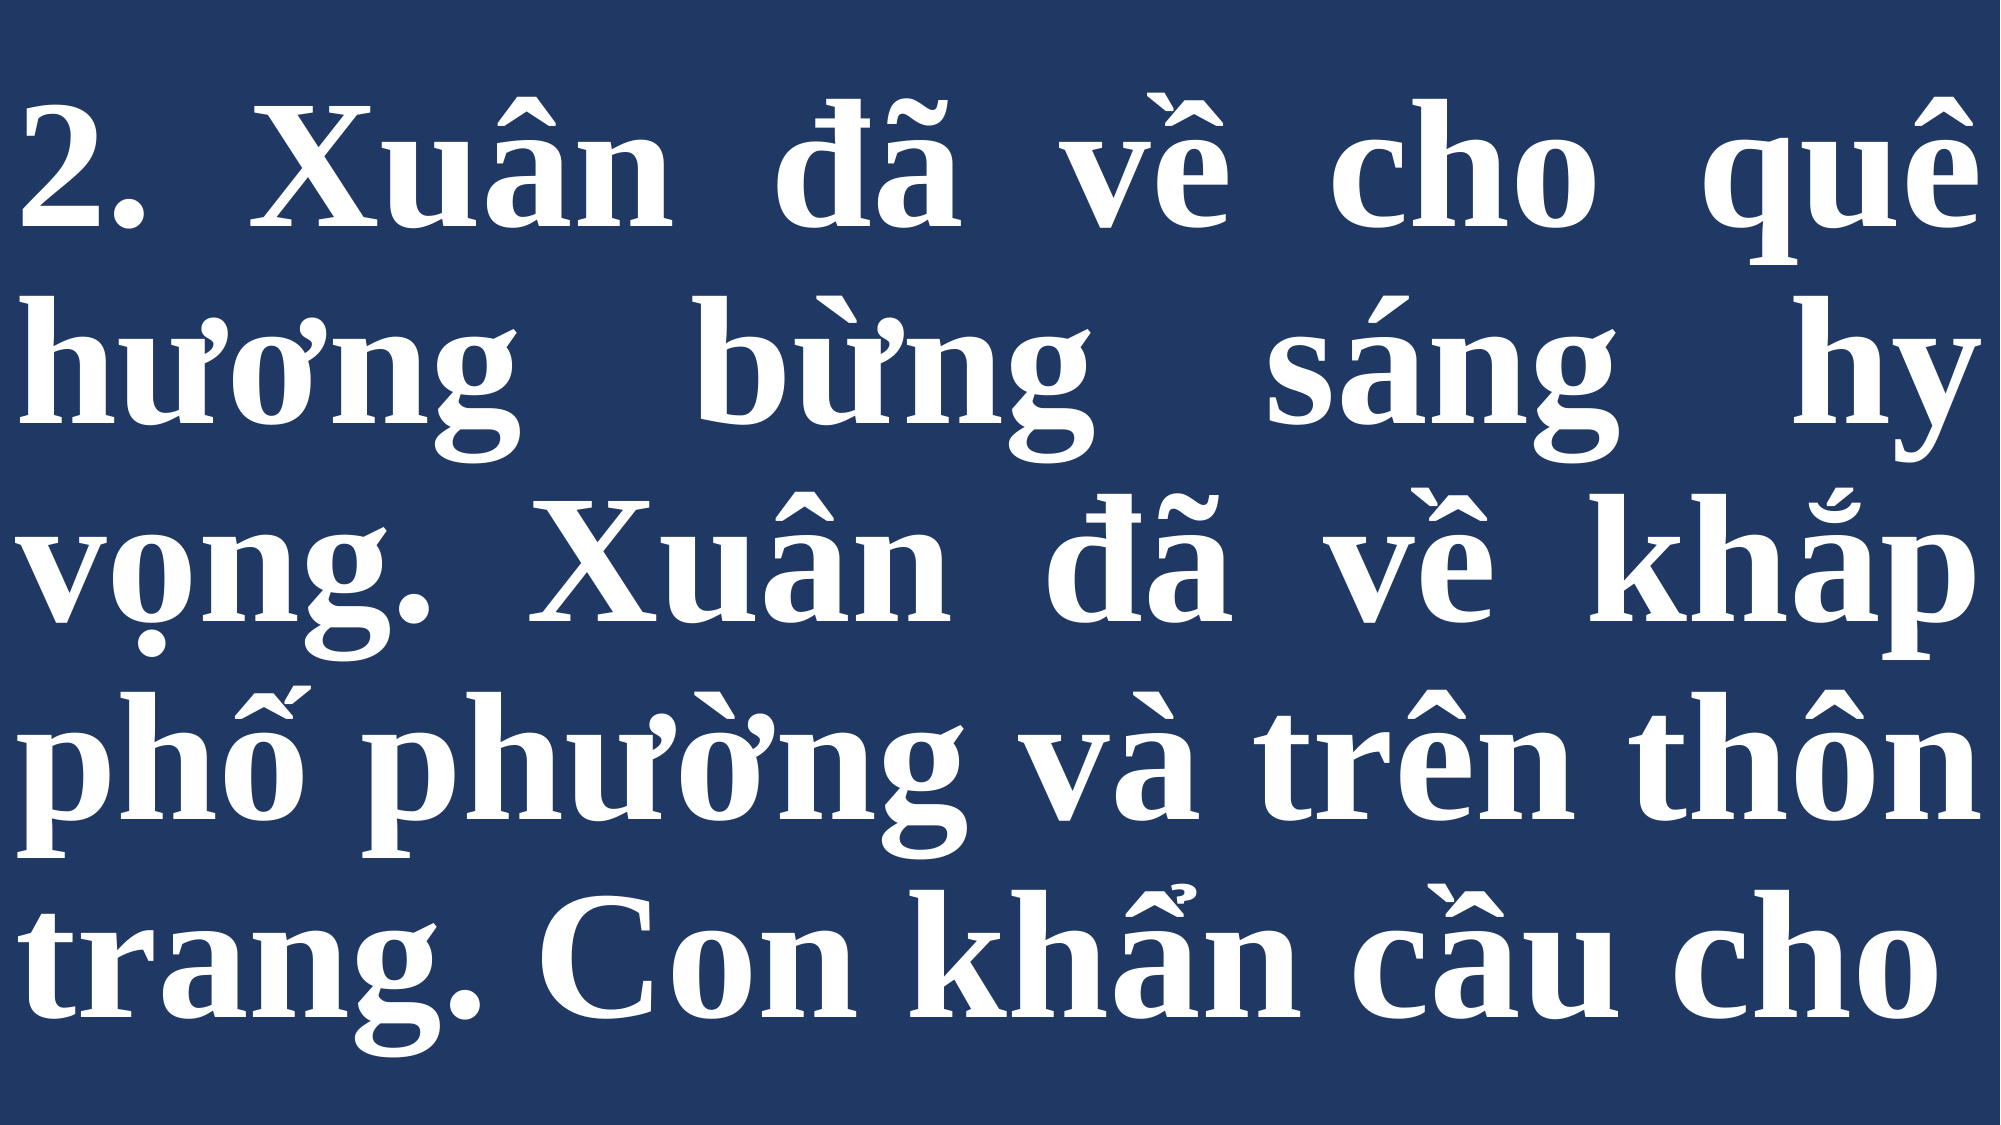

# 2. Xuân đã về cho quê hương bừng sáng hy vọng. Xuân đã về khắp phố phường và trên thôn trang. Con khẩn cầu cho